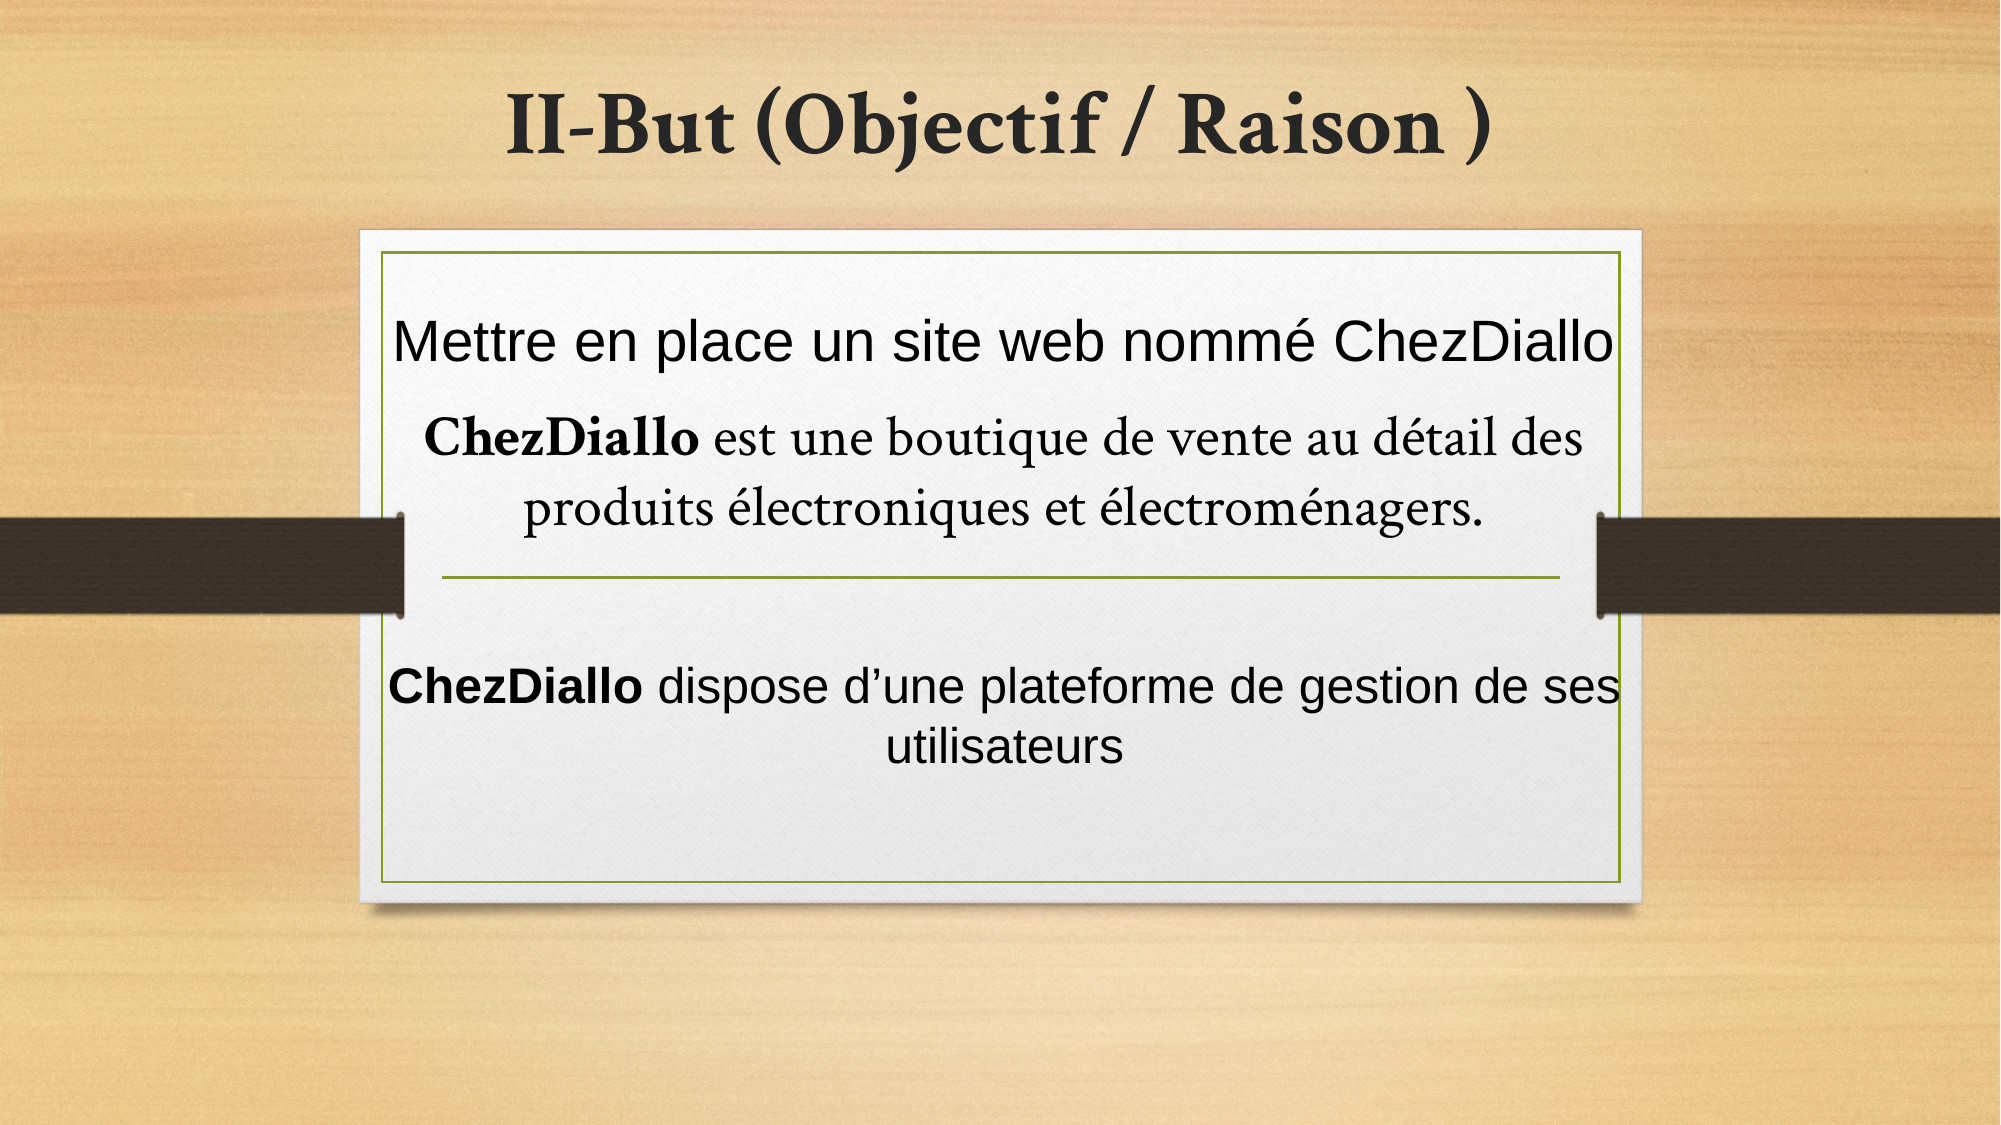

# II-But (Objectif / Raison )
Mettre en place un site web nommé ChezDiallo
ChezDiallo est une boutique de vente au détail des produits électroniques et électroménagers.

ChezDiallo dispose d’une plateforme de gestion de ses utilisateurs